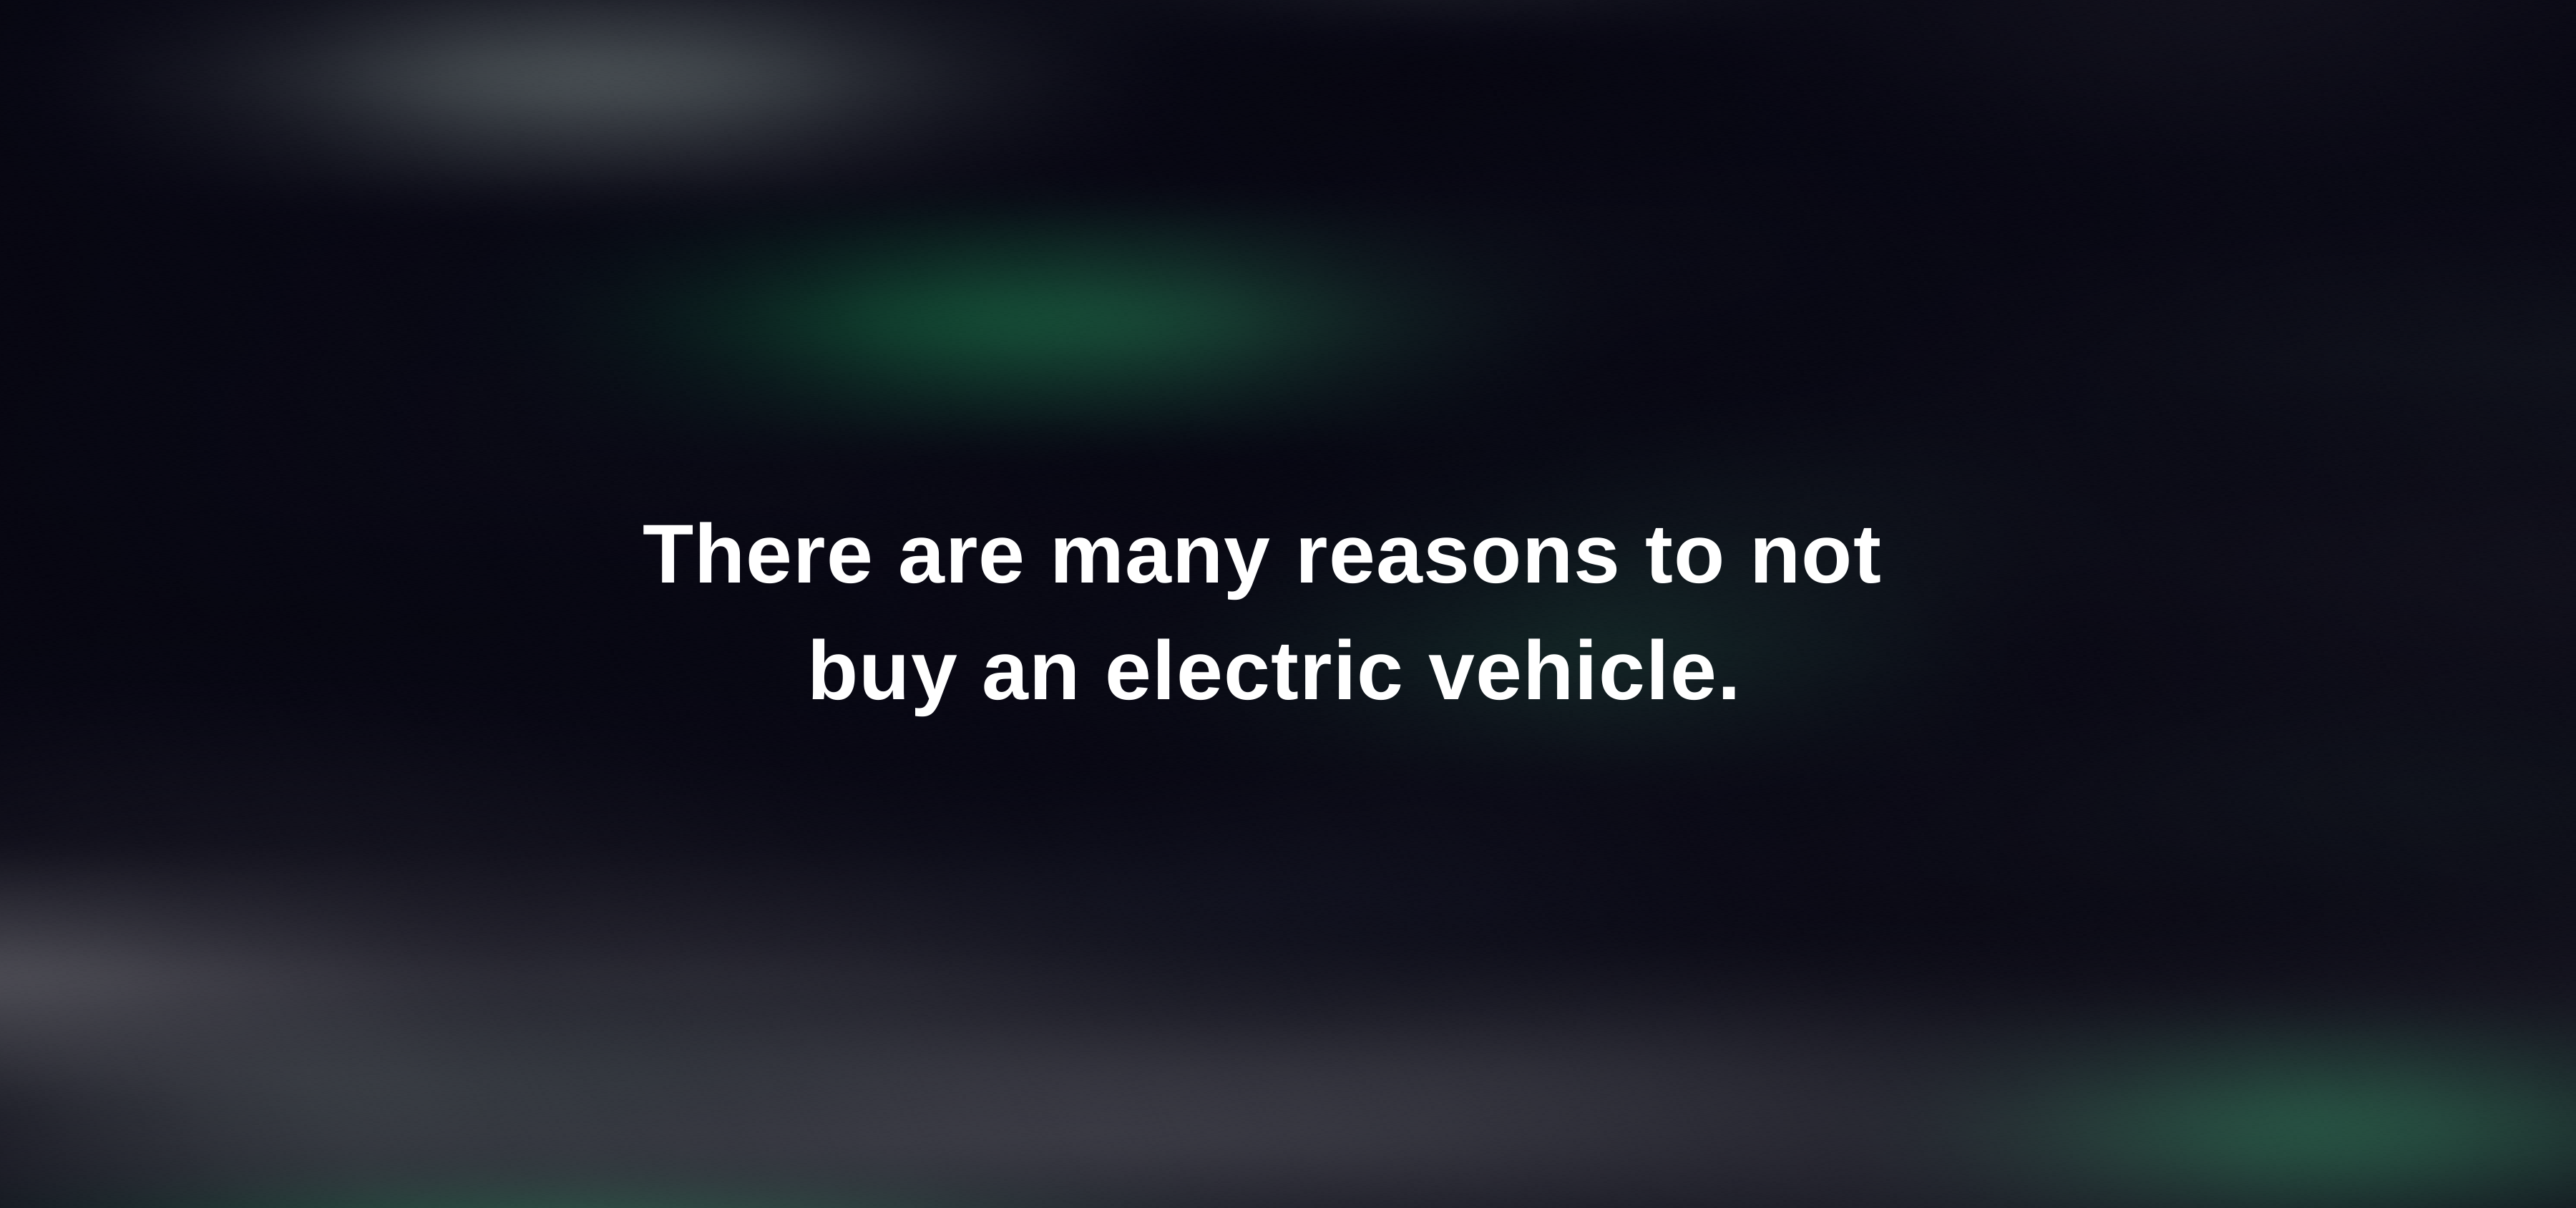

There are many reasons to not
buy an electric vehicle.